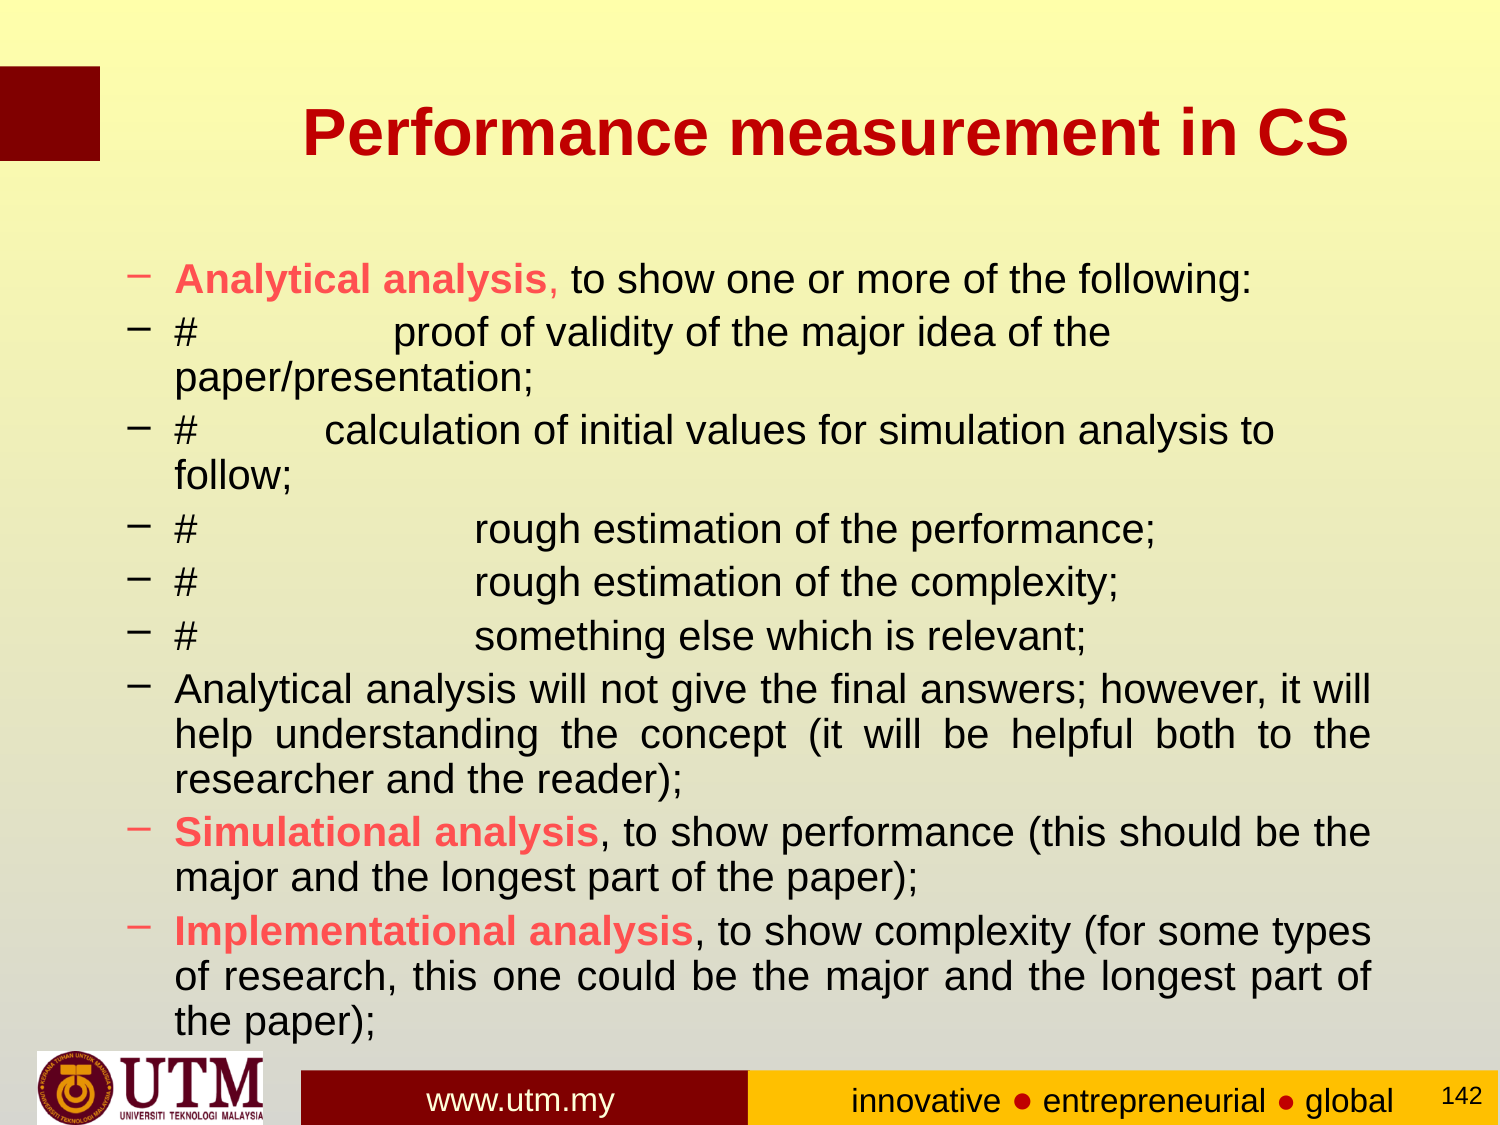

# Performance measurement in CS
Analytical analysis, to show one or more of the following:
#                 proof of validity of the major idea of the paper/presentation;
#  	calculation of initial values for simulation analysis to follow;
#		rough estimation of the performance;
#		rough estimation of the complexity;
#		something else which is relevant;
Analytical analysis will not give the final answers; however, it will help understanding the concept (it will be helpful both to the researcher and the reader);
Simulational analysis, to show performance (this should be the major and the longest part of the paper);
Implementational analysis, to show complexity (for some types of research, this one could be the major and the longest part of the paper);